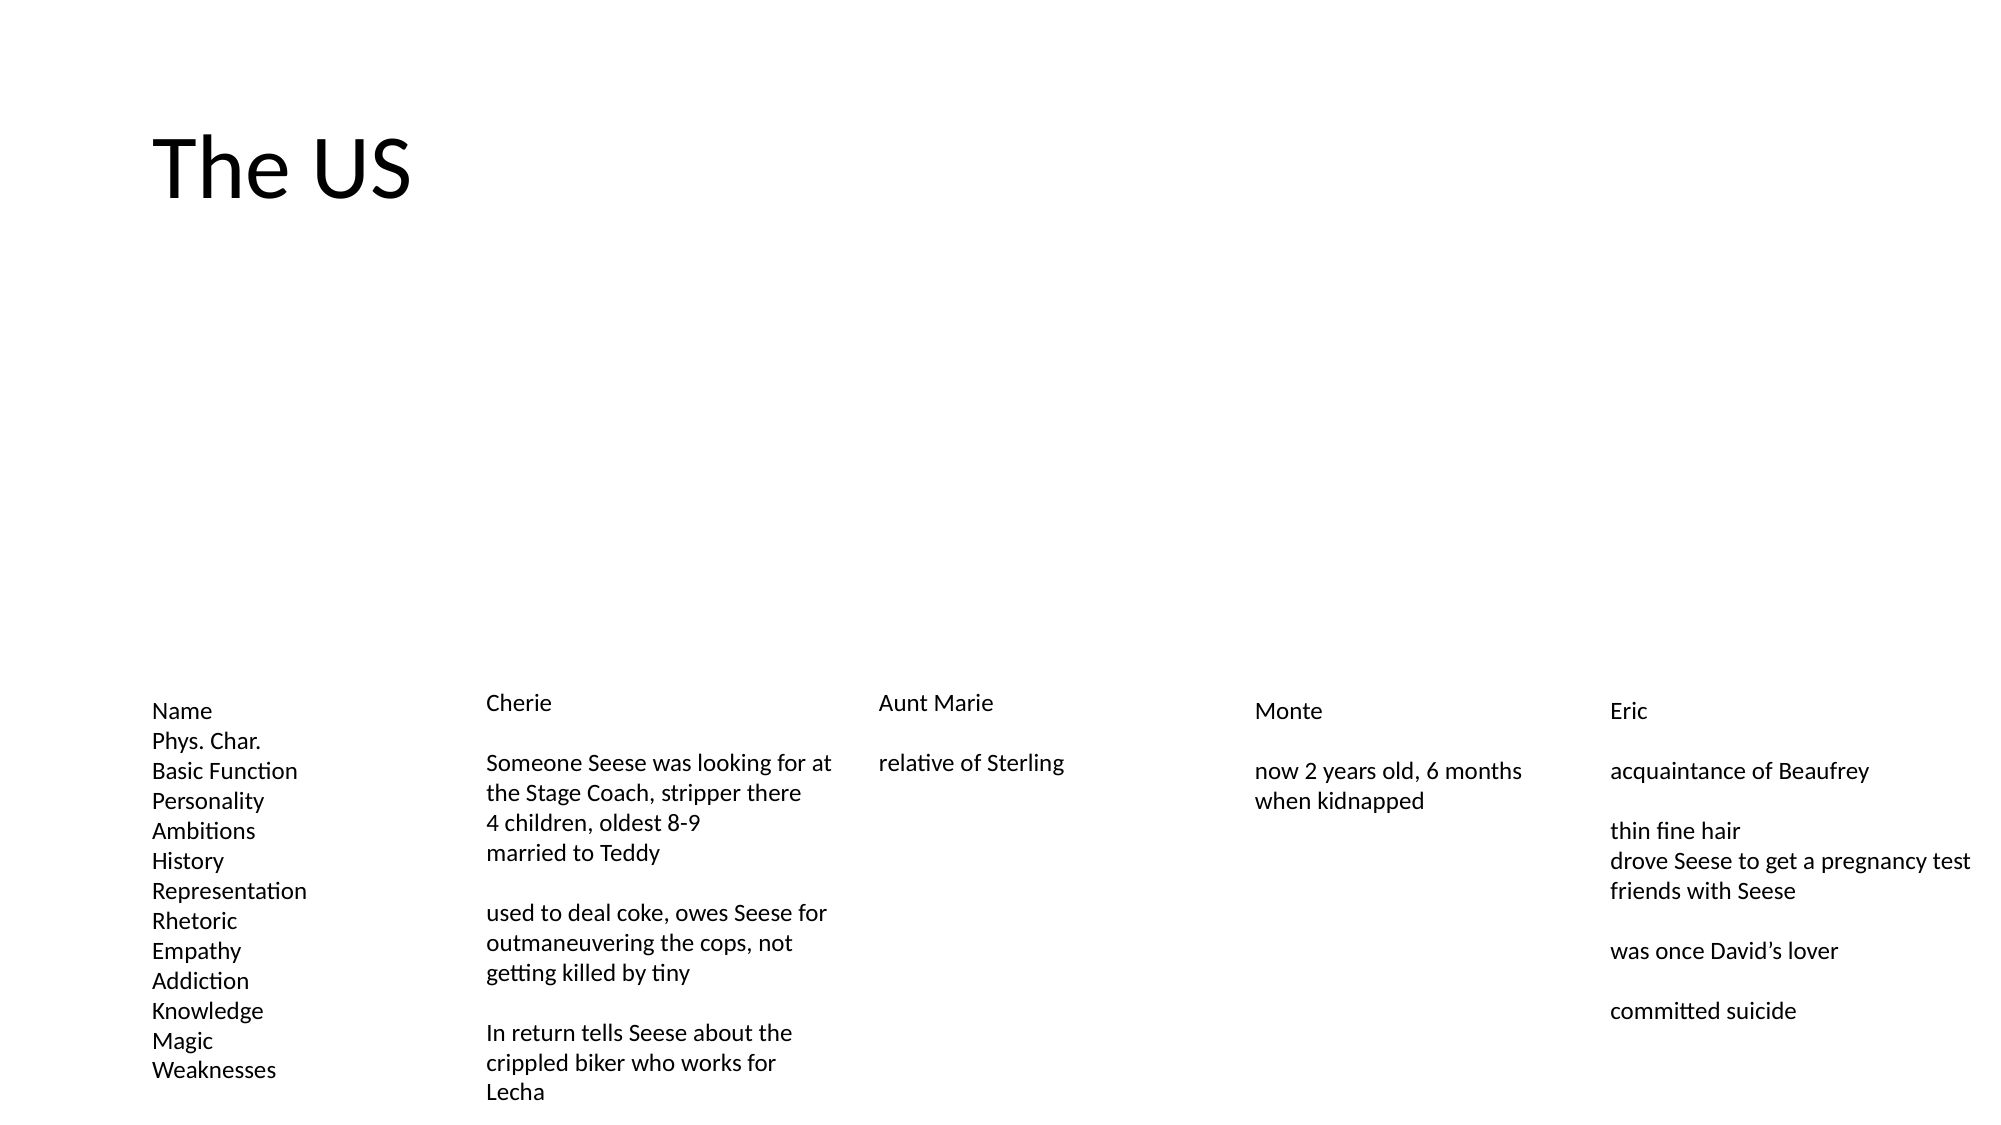

# The US
Cherie

Someone Seese was looking for at the Stage Coach, stripper there
4 children, oldest 8-9
married to Teddy

used to deal coke, owes Seese for outmaneuvering the cops, not getting killed by tiny

In return tells Seese about the crippled biker who works for Lecha
Aunt Marie

relative of Sterling

Name
Phys. Char.
Basic Function
Personality
Ambitions
History
Representation
Rhetoric
Empathy
Addiction
Knowledge
Magic
Weaknesses
Monte

now 2 years old, 6 months when kidnapped

Eric

acquaintance of Beaufrey

thin fine hair
drove Seese to get a pregnancy test
friends with Seese

was once David’s lover

committed suicide